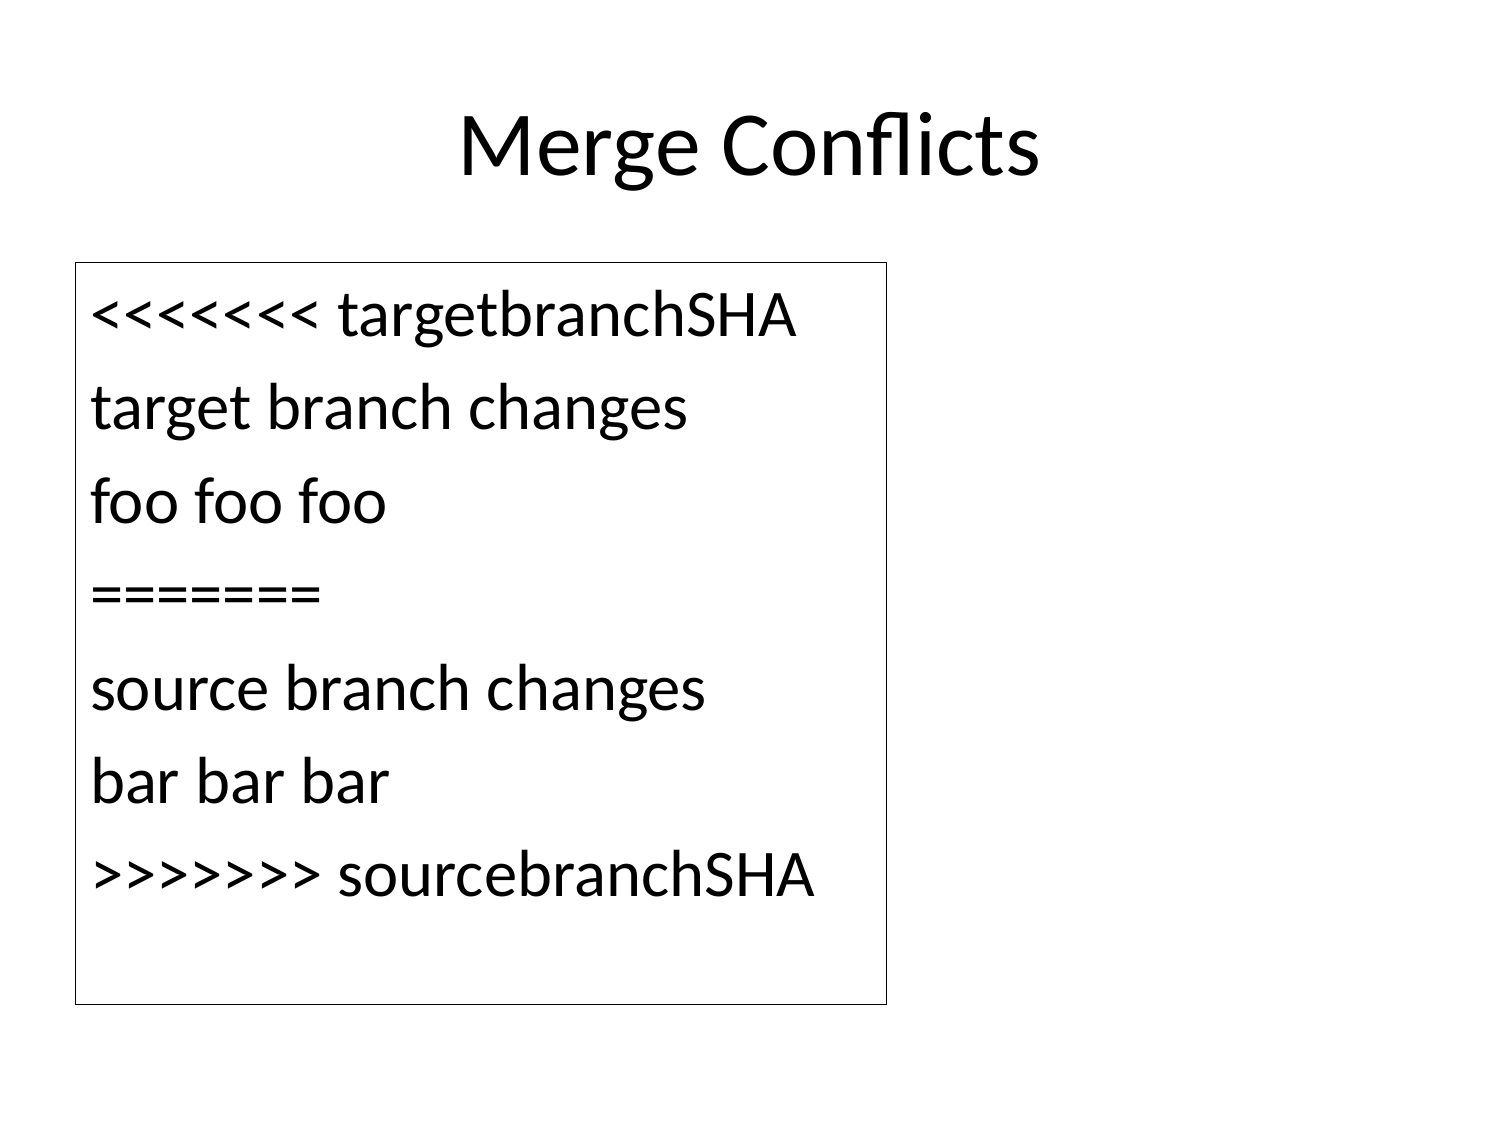

# Merge Conflicts
<<<<<<< targetbranchSHA
target branch changes
foo foo foo
=======
source branch changes
bar bar bar
>>>>>>> sourcebranchSHA